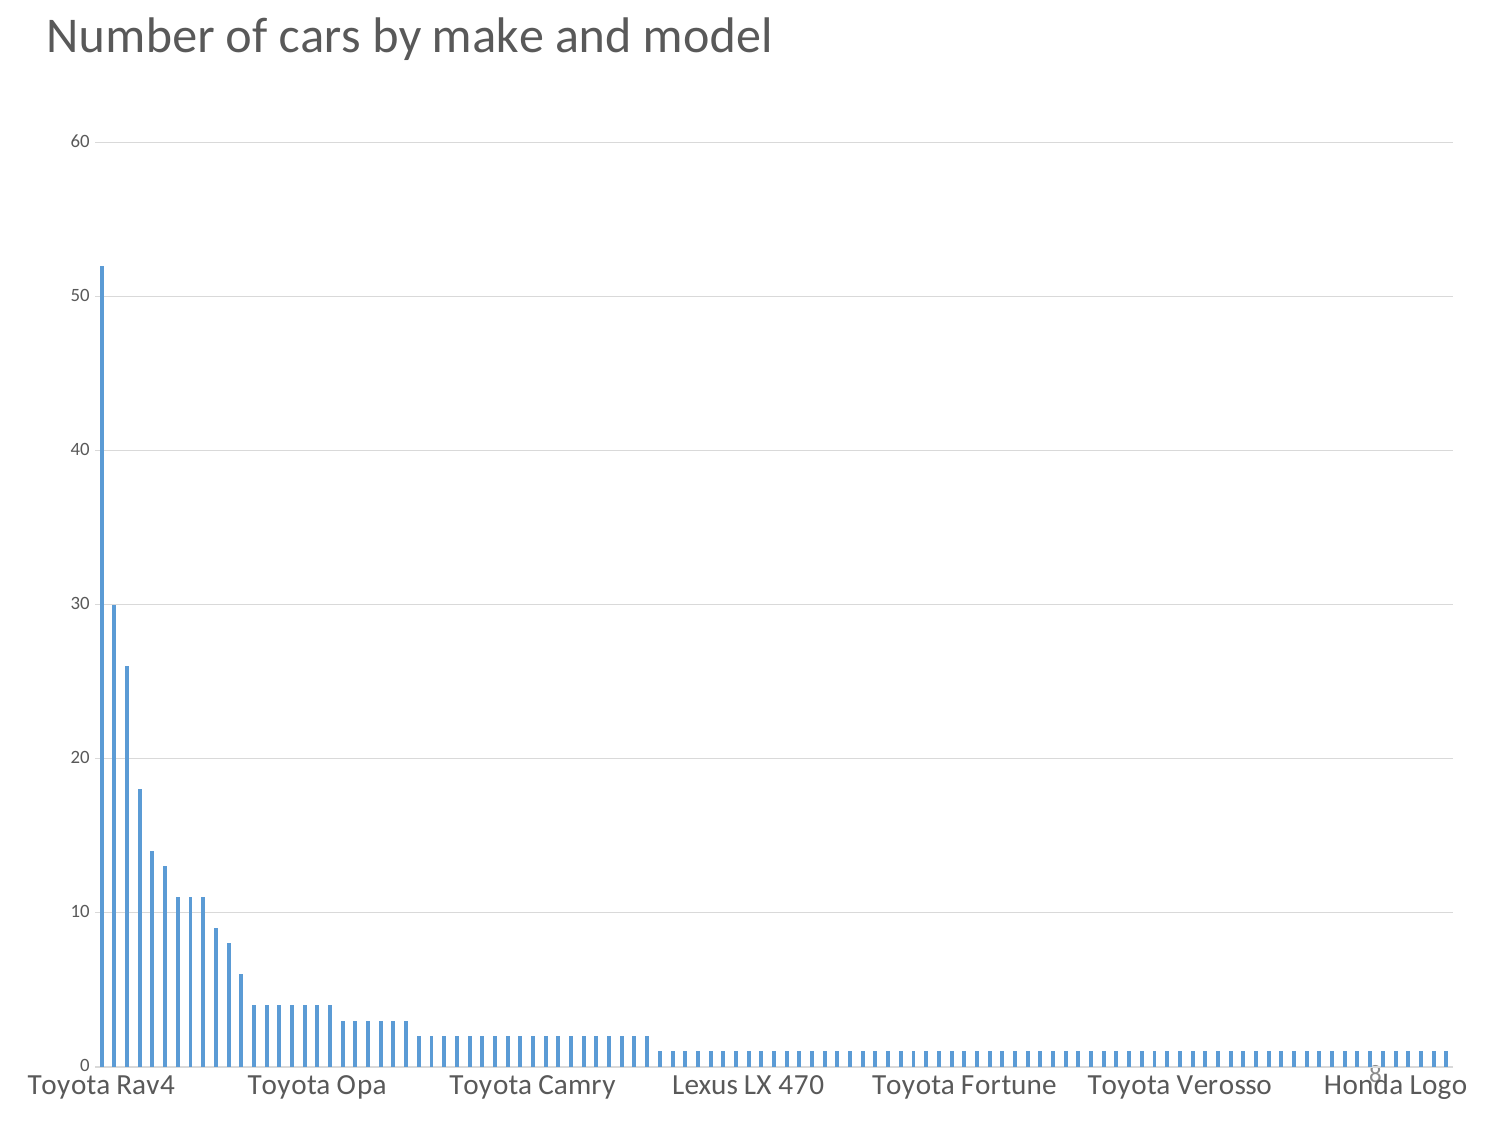

### Chart: Number of cars by make and model

| Category | Count |
|---|---|
| Toyota Rav4 | 52.0 |
| Toyota ist | 30.0 |
| Toyota Noah | 26.0 |
| Toyota Land Cruiser | 18.0 |
| Toyota Carina | 14.0 |
| Toyota Vitz | 13.0 |
| Toyota Corolla | 11.0 |
| Toyota Prado | 11.0 |
| Toyota Spacio | 11.0 |
| Toyota car | 9.0 |
| Toyota Harrier | 8.0 |
| Toyota Premio/Corona | 6.0 |
| Honda CRV | 4.0 |
| Suzuki  | 4.0 |
| Toyota Cresta | 4.0 |
| Toyota Hilux | 4.0 |
| Toyota Ipsum | 4.0 |
| Toyota Opa | 4.0 |
| Toyota Passo | 4.0 |
| Toyota Chaser | 3.0 |
| Toyota Porte | 3.0 |
| Toyota Ti | 3.0 |
| Toyota TX Prado | 3.0 |
| Toyota Wish | 3.0 |
| Toyota Raum | 3.0 |
| ? ? | 2.0 |
| Ford Range Rover | 2.0 |
| Honda Fit | 2.0 |
| Lexus RS 300 | 2.0 |
| Mitsubishi Pajero | 2.0 |
| Nissan X-Trail | 2.0 |
| Suzuki Escudo | 2.0 |
| Suzuki Grand Vitara | 2.0 |
| Toyota Brevis | 2.0 |
| Toyota Camry | 2.0 |
| Toyota Grande | 2.0 |
| Toyota Land Cruiser Prado | 2.0 |
| Toyota Platz | 2.0 |
| Toyota Probox | 2.0 |
| Toyota Starlet | 2.0 |
| Toyota SUV | 2.0 |
| Toyota X Trail | 2.0 |
| Toyota Carry 4WD | 2.0 |
| Toyota truck | 2.0 |
| Ashok Leyland | 1.0 |
| Audi car | 1.0 |
| BMW X5 | 1.0 |
| Ford Ranger | 1.0 |
| Ford Ranger XLT | 1.0 |
| Hyundai Tucson | 1.0 |
| Jeep Liited | 1.0 |
| Lexus LX 470 | 1.0 |
| Mercedes Compressor C 180 | 1.0 |
| Mitsubishi Canter | 1.0 |
| Nissan Elgrand | 1.0 |
| Nissan Fuga | 1.0 |
| Nissan Murano | 1.0 |
| Nissan Note | 1.0 |
| Nissan Safari | 1.0 |
| Subaru Forester XT | 1.0 |
| Toyota Allion | 1.0 |
| Toyota Blit | 1.0 |
| Toyota Clavia | 1.0 |
| Toyota Coaster | 1.0 |
| Toyota Crown | 1.0 |
| Toyota Deluxe | 1.0 |
| Toyota Escudo | 1.0 |
| Toyota Field Tower/Town | 1.0 |
| Toyota Fortune | 1.0 |
| Toyota Four Kluger | 1.0 |
| Toyota Fun Cargo | 1.0 |
| Toyota Gaia | 1.0 |
| Toyota Grand Mark I | 1.0 |
| Toyota LX | 1.0 |
| Toyota March | 1.0 |
| Toyota Mark I Grande | 1.0 |
| Toyota Nadia | 1.0 |
| Toyota Pajero | 1.0 |
| Toyota Picnic | 1.0 |
| Toyota Saffre | 1.0 |
| Toyota Serena | 1.0 |
| Toyota Sparky | 1.0 |
| Toyota Sprinter | 1.0 |
| Toyota Vanessa | 1.0 |
| Toyota Verisa | 1.0 |
| Toyota Verosso | 1.0 |
| Toyota Vista | 1.0 |
| Toyota Vox | 1.0 |
| Toyota VX Harab | 1.0 |
| Toyota VX R8 | 1.0 |
| Volvo pickup | 1.0 |
| VW Touran STI | 1.0 |
| VW V6 | 1.0 |
|  Compressor | 1.0 |
|  Escalade | 1.0 |
|  Fielder | 1.0 |
|  Land Rover | 1.0 |
|  Super Ace | 1.0 |
|  Super Extra limo | 1.0 |
| Hummer H3 | 1.0 |
| Suzuki Vitara | 1.0 |
| Toyota VXC | 1.0 |
| Honda Logo | 1.0 |
| Range Rover Sport | 1.0 |
| Audi A3 | 1.0 |
| Toyota Highlander | 1.0 |
| Land Rover Discovery 4 | 1.0 |
8